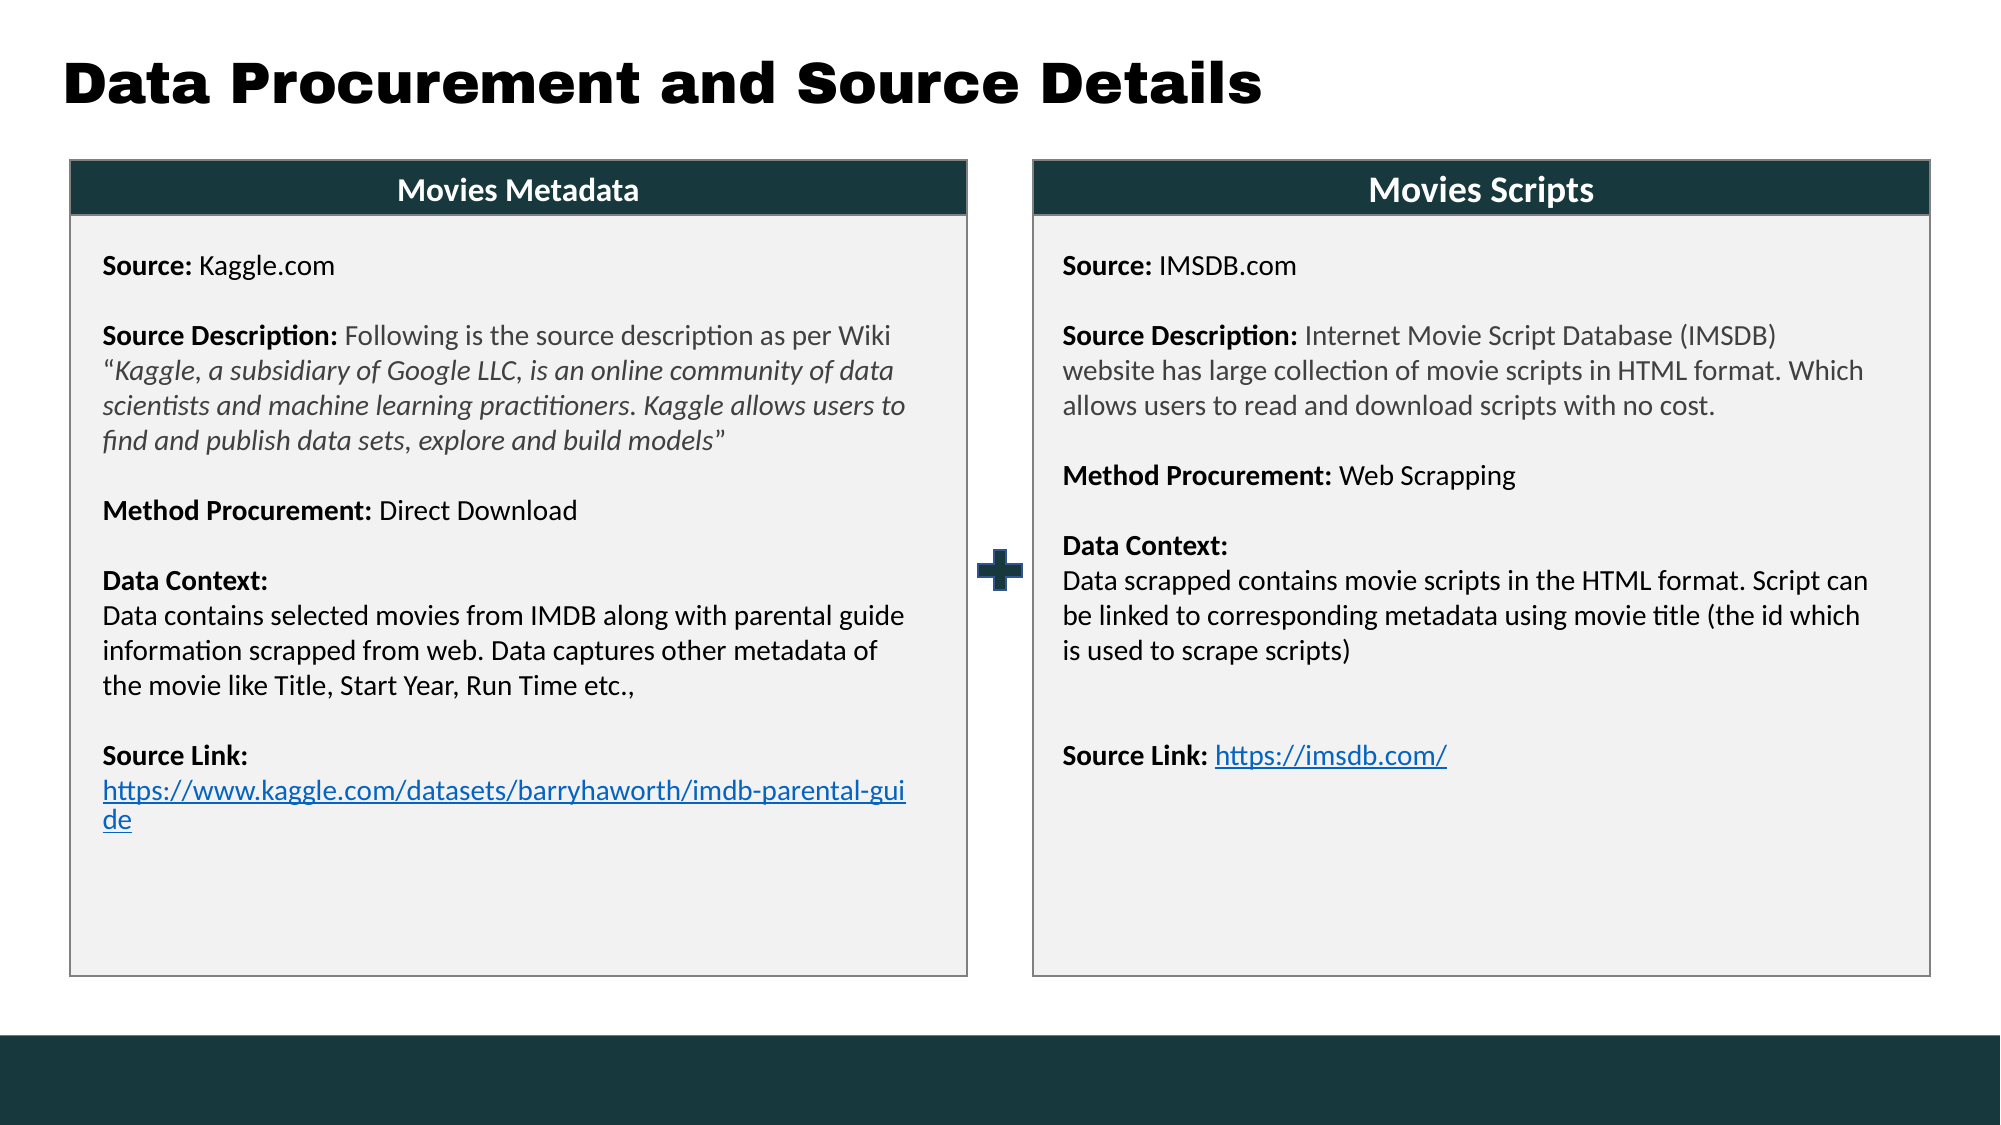

Data Procurement and Source Details
Movies Metadata
Movies Scripts

Source: Kaggle.com

Source Description: Following is the source description as per Wiki “Kaggle, a subsidiary of Google LLC, is an online community of data scientists and machine learning practitioners. Kaggle allows users to find and publish data sets, explore and build models”

Method Procurement: Direct Download

Data Context:
Data contains selected movies from IMDB along with parental guide information scrapped from web. Data captures other metadata of the movie like Title, Start Year, Run Time etc.,

Source Link: https://www.kaggle.com/datasets/barryhaworth/imdb-parental-guide

Source: IMSDB.com

Source Description: Internet Movie Script Database (IMSDB) website has large collection of movie scripts in HTML format. Which allows users to read and download scripts with no cost.

Method Procurement: Web Scrapping

Data Context:
Data scrapped contains movie scripts in the HTML format. Script can be linked to corresponding metadata using movie title (the id which is used to scrape scripts)

Source Link: https://imsdb.com/